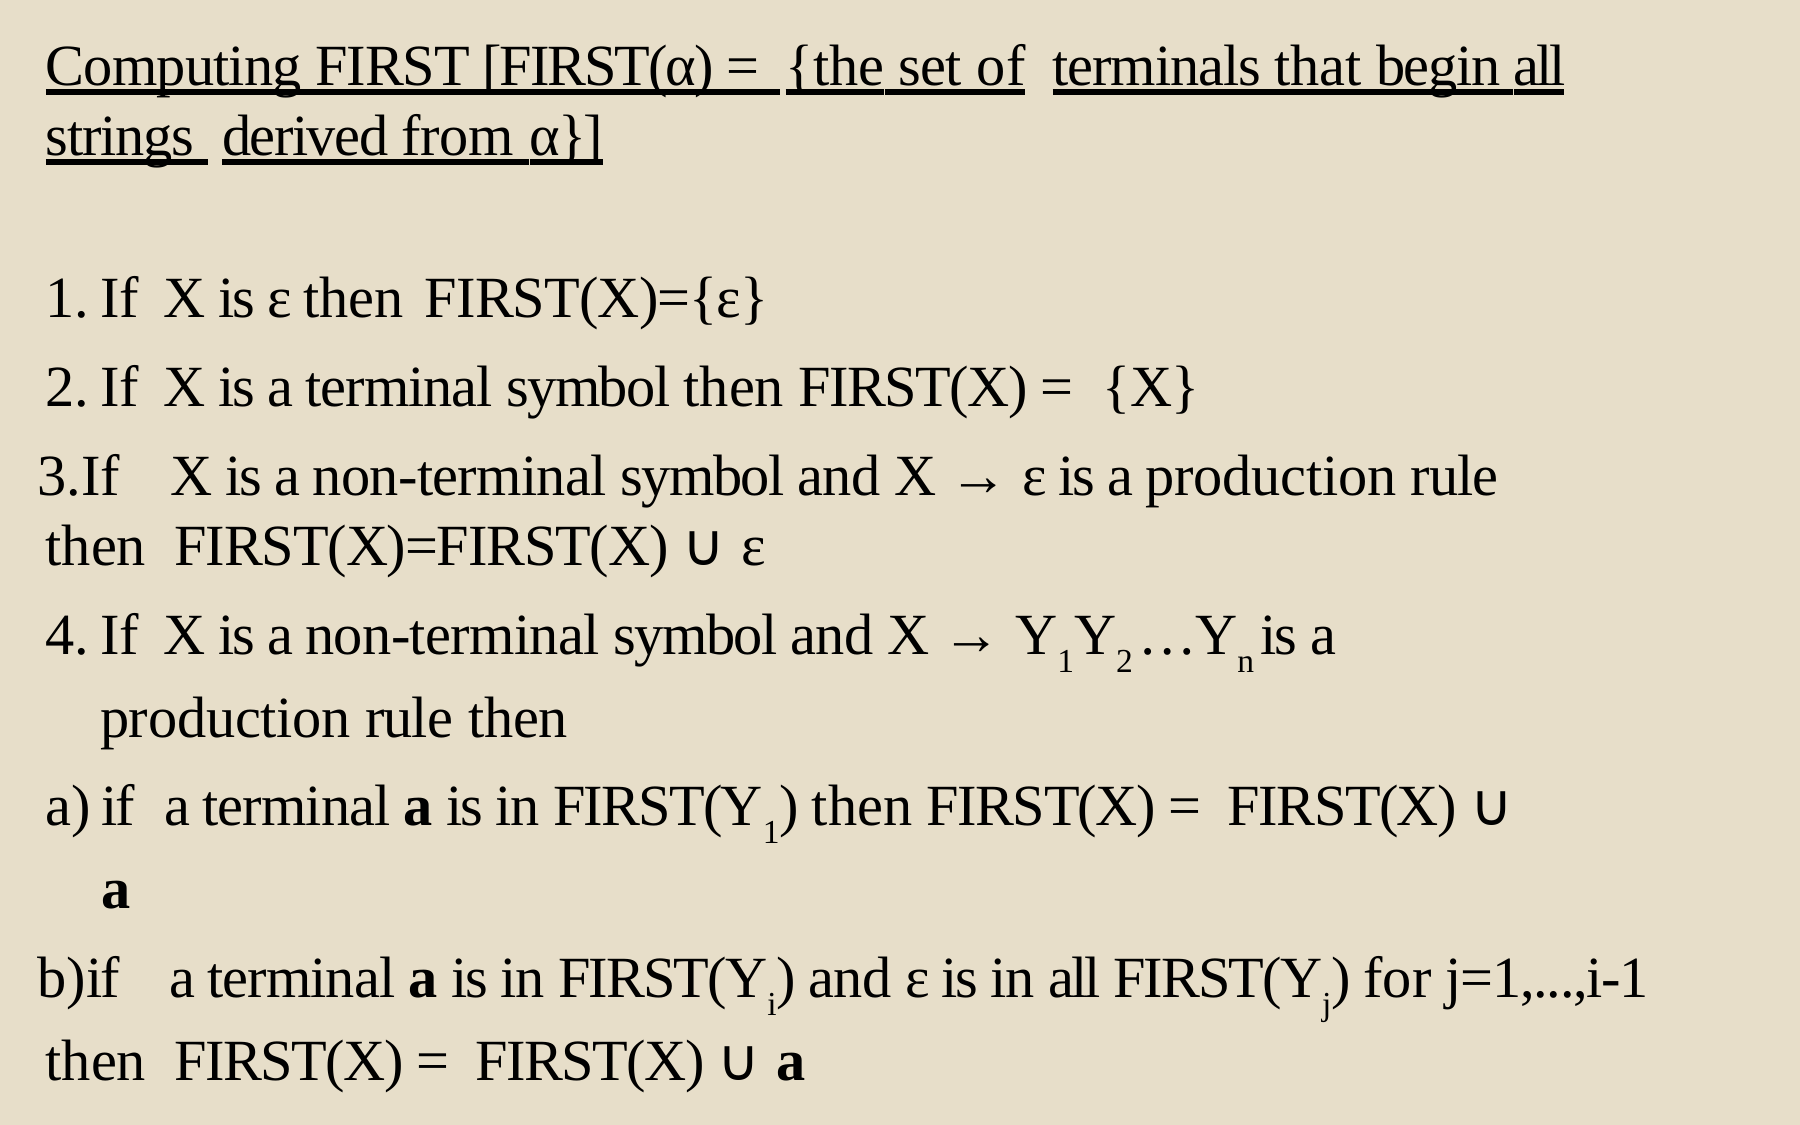

Computing FIRST [FIRST(α) = {the set of	terminals that begin all strings  derived from α}]

If	X is ε then FIRST(X)={ε}
If	X is a terminal symbol then FIRST(X) = {X}
If	X is a non-terminal symbol and X → ε is a production rule then  FIRST(X)=FIRST(X) ∪ ε
If	X is a non-terminal symbol and X → Y1Y2 …Yn is a production rule then
if	a terminal a is in FIRST(Y1) then FIRST(X) = FIRST(X) ∪ a
if	a terminal a is in FIRST(Yi) and ε is in all FIRST(Yj) for j=1,...,i-1 then  FIRST(X) = FIRST(X) ∪ a
if	ε is in all FIRST(Yj) for j=1,...,n then FIRST(X) = FIRST(X) ∪ ε